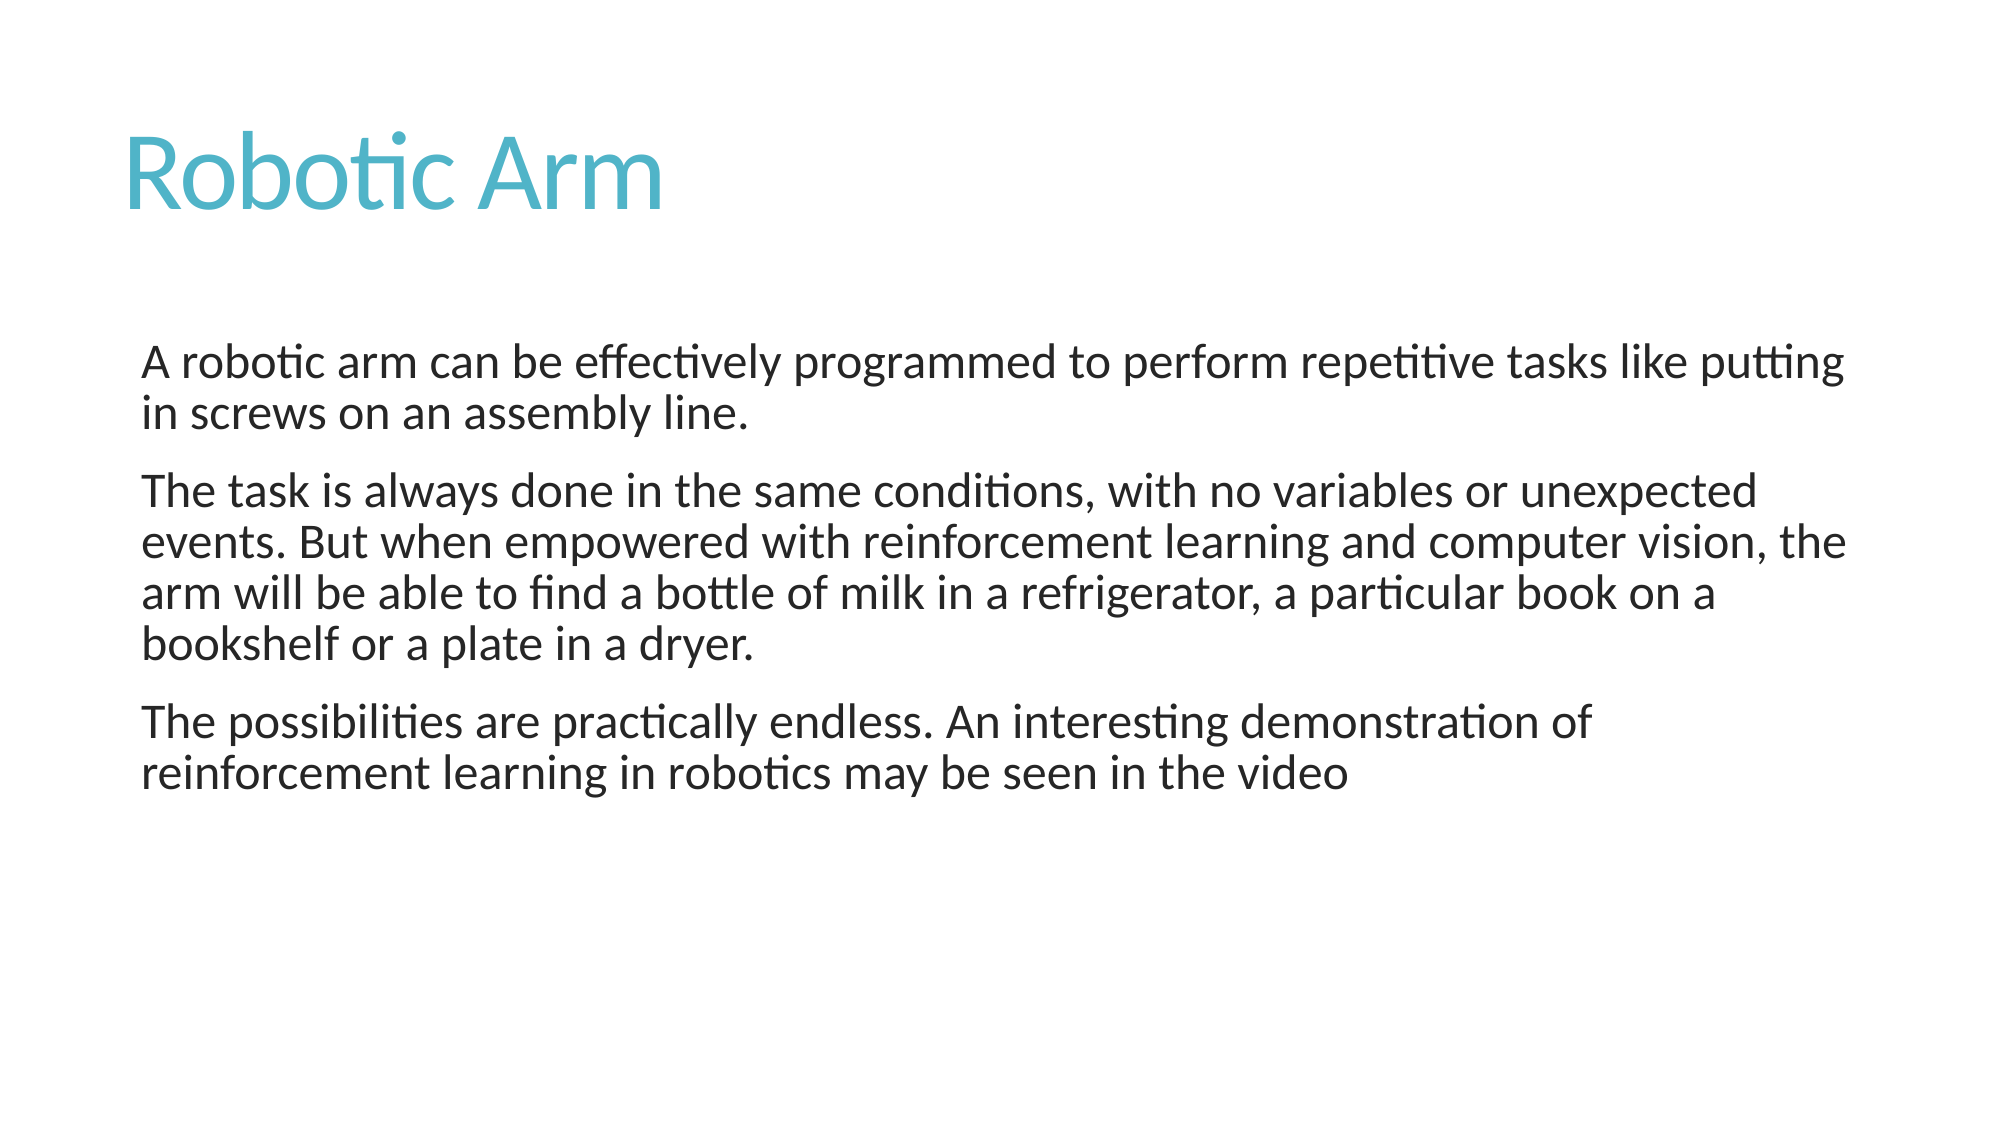

# Robotic Arm
A robotic arm can be effectively programmed to perform repetitive tasks like putting in screws on an assembly line.
The task is always done in the same conditions, with no variables or unexpected events. But when empowered with reinforcement learning and computer vision, the arm will be able to find a bottle of milk in a refrigerator, a particular book on a bookshelf or a plate in a dryer.
The possibilities are practically endless. An interesting demonstration of reinforcement learning in robotics may be seen in the video